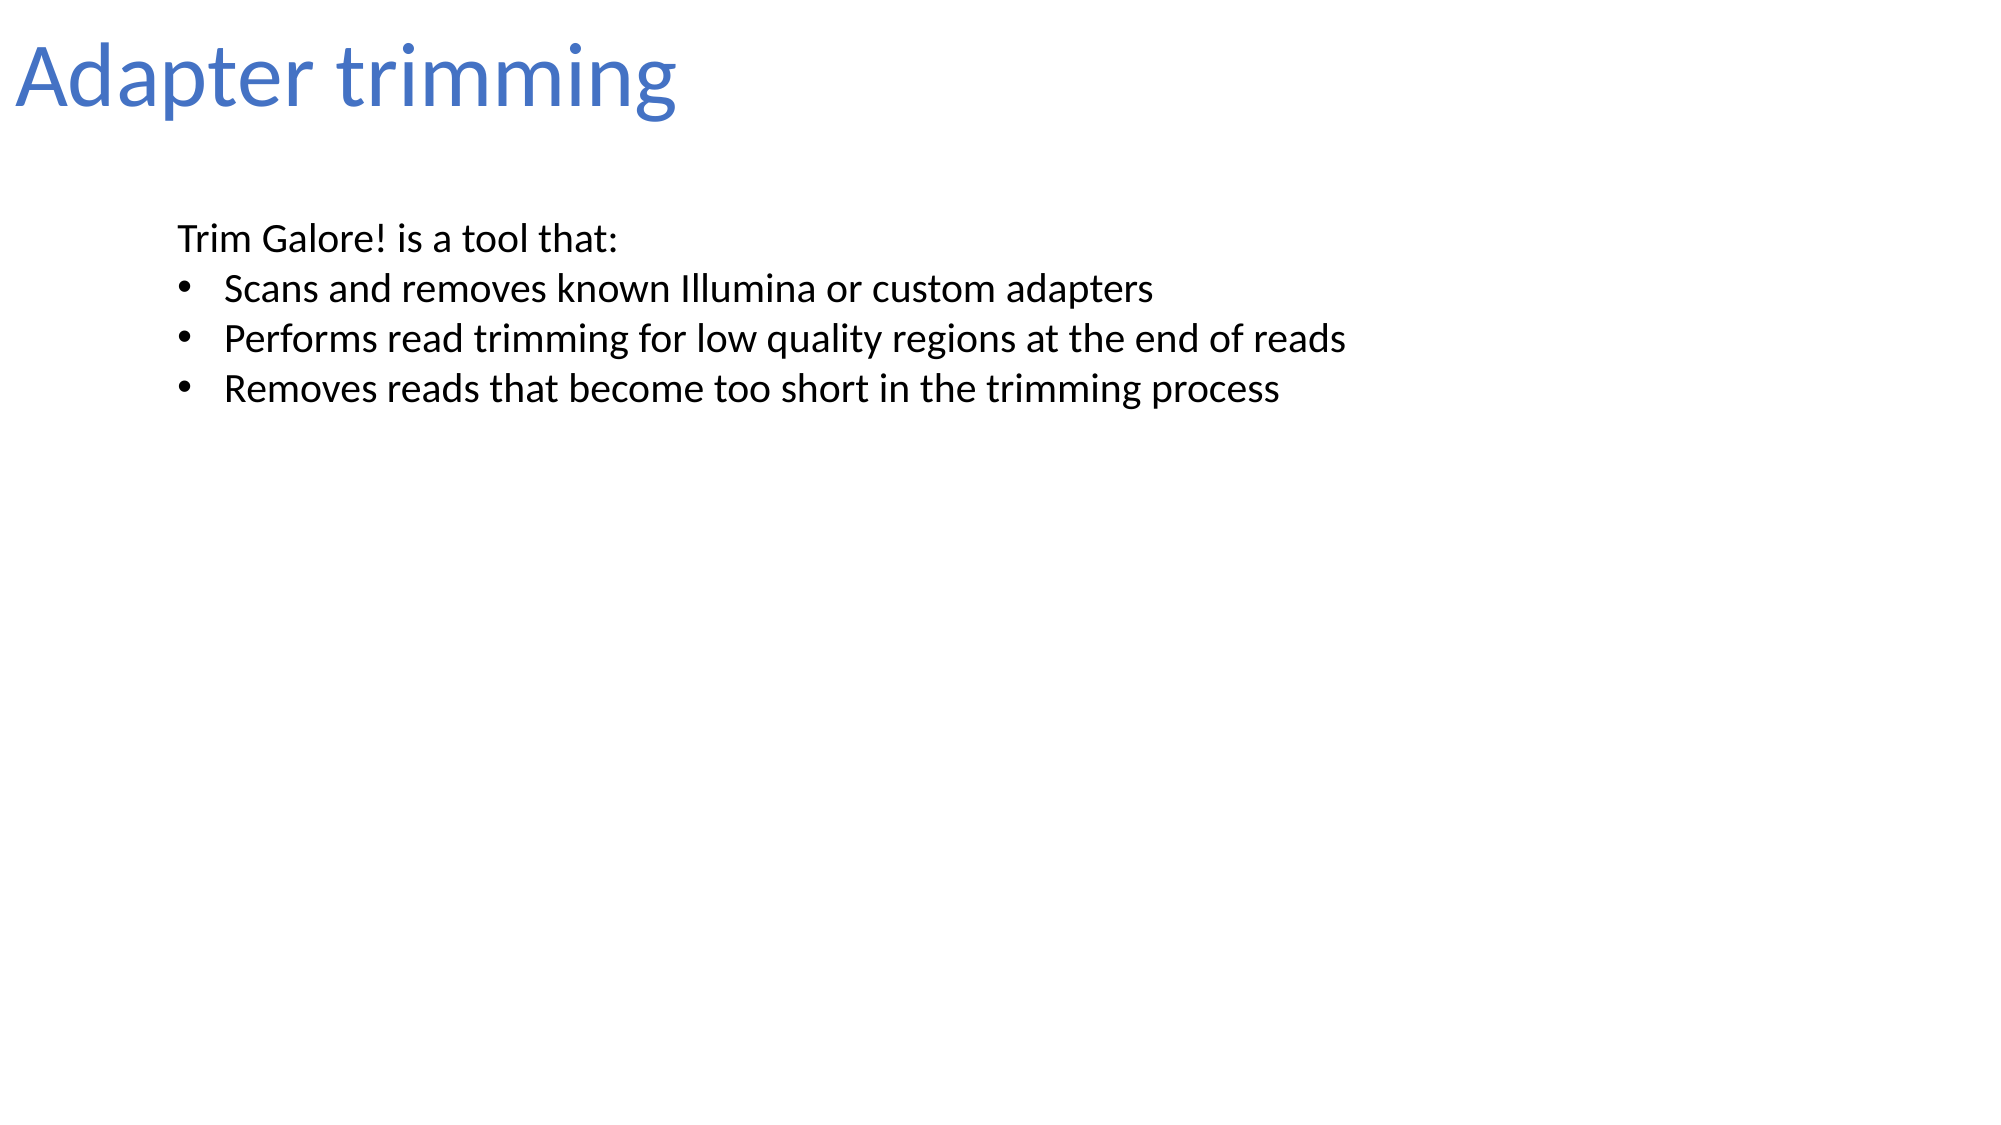

# Adapter trimming
Trim Galore! is a tool that:
Scans and removes known Illumina or custom adapters
Performs read trimming for low quality regions at the end of reads
Removes reads that become too short in the trimming process